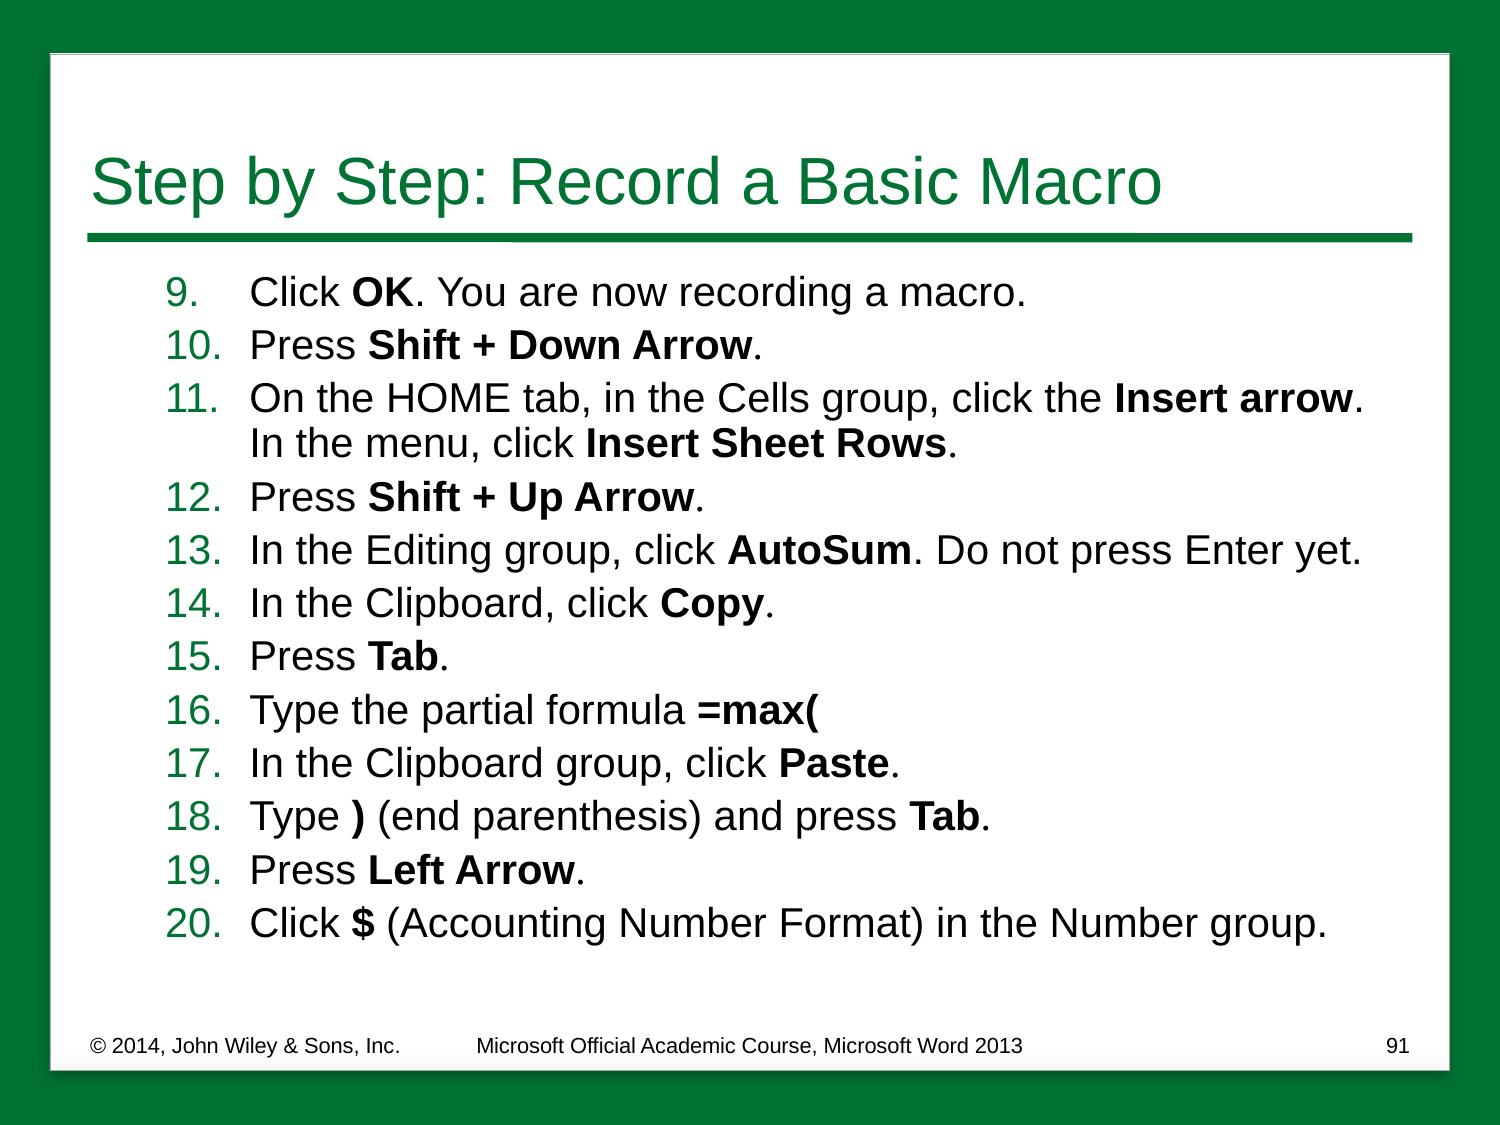

# Step by Step: Record a Basic Macro
Click OK. You are now recording a macro.
Press Shift + Down Arrow.
On the HOME tab, in the Cells group, click the Insert arrow. In the menu, click Insert Sheet Rows.
Press Shift + Up Arrow.
In the Editing group, click AutoSum. Do not press Enter yet.
In the Clipboard, click Copy.
Press Tab.
Type the partial formula =max(
In the Clipboard group, click Paste.
Type ) (end parenthesis) and press Tab.
Press Left Arrow.
Click $ (Accounting Number Format) in the Number group.

© 2014, John Wiley & Sons, Inc.
Microsoft Official Academic Course, Microsoft Word 2013
91